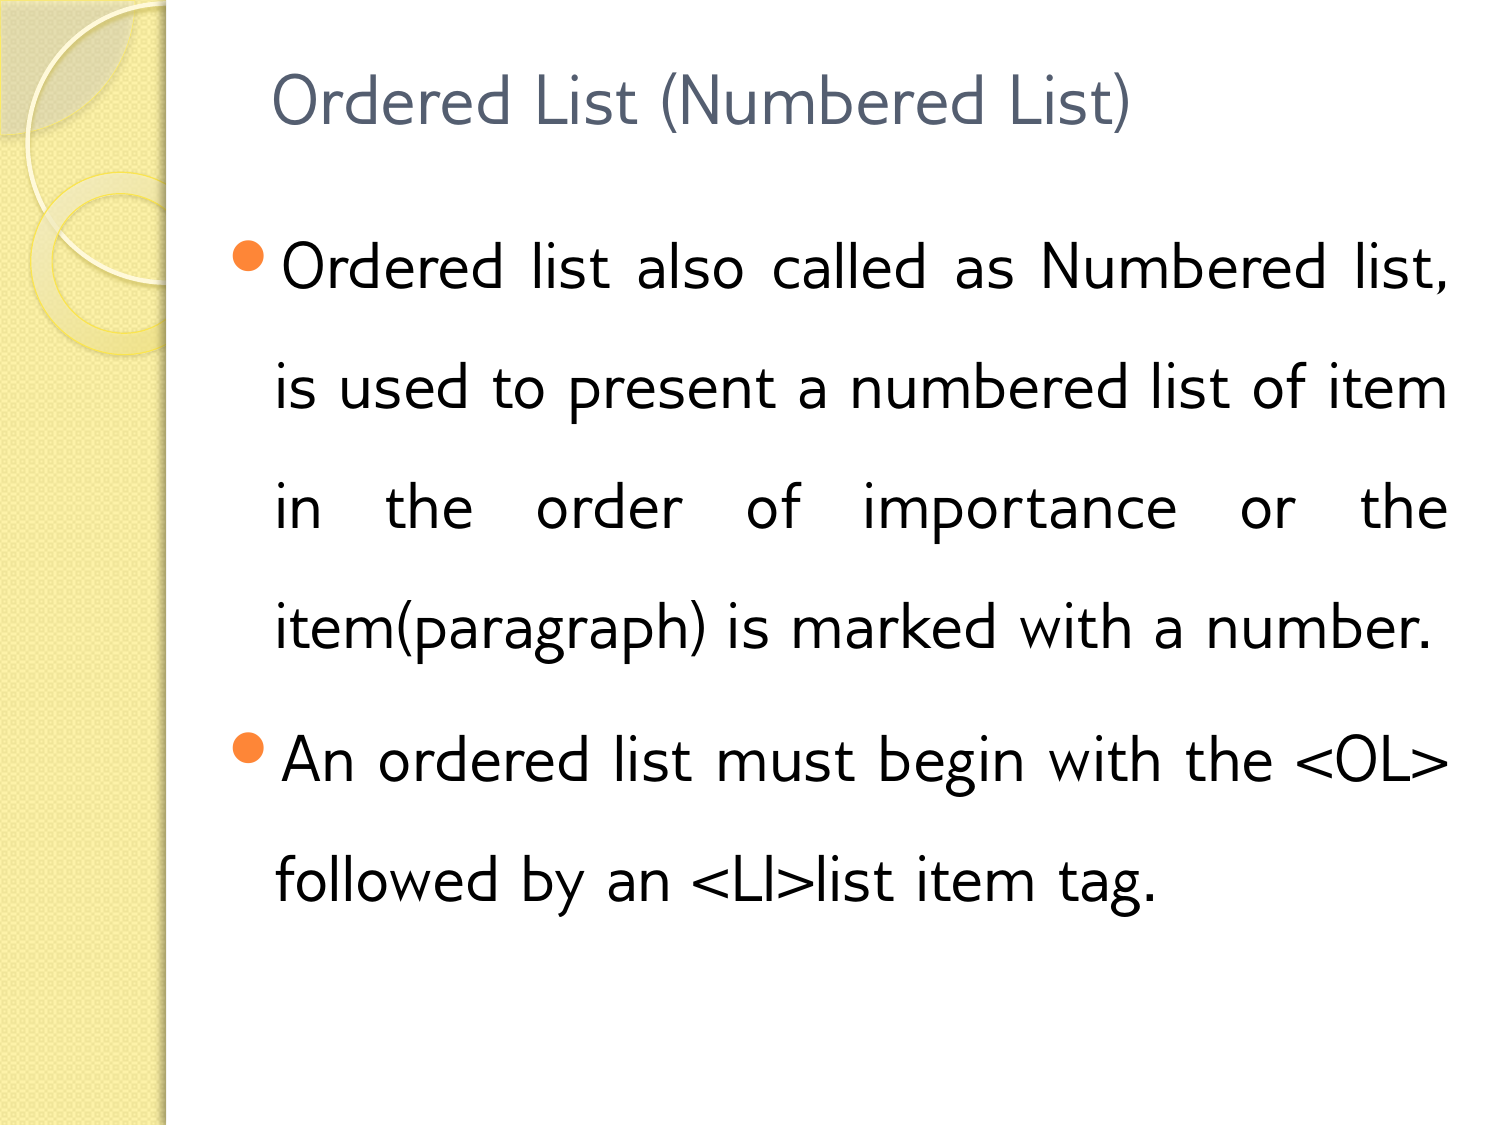

# Ordered List (Numbered List)
Ordered list also called as Numbered list, is used to present a numbered list of item in the order of importance or the item(paragraph) is marked with a number.
An ordered list must begin with the <OL> followed by an <LI>list item tag.